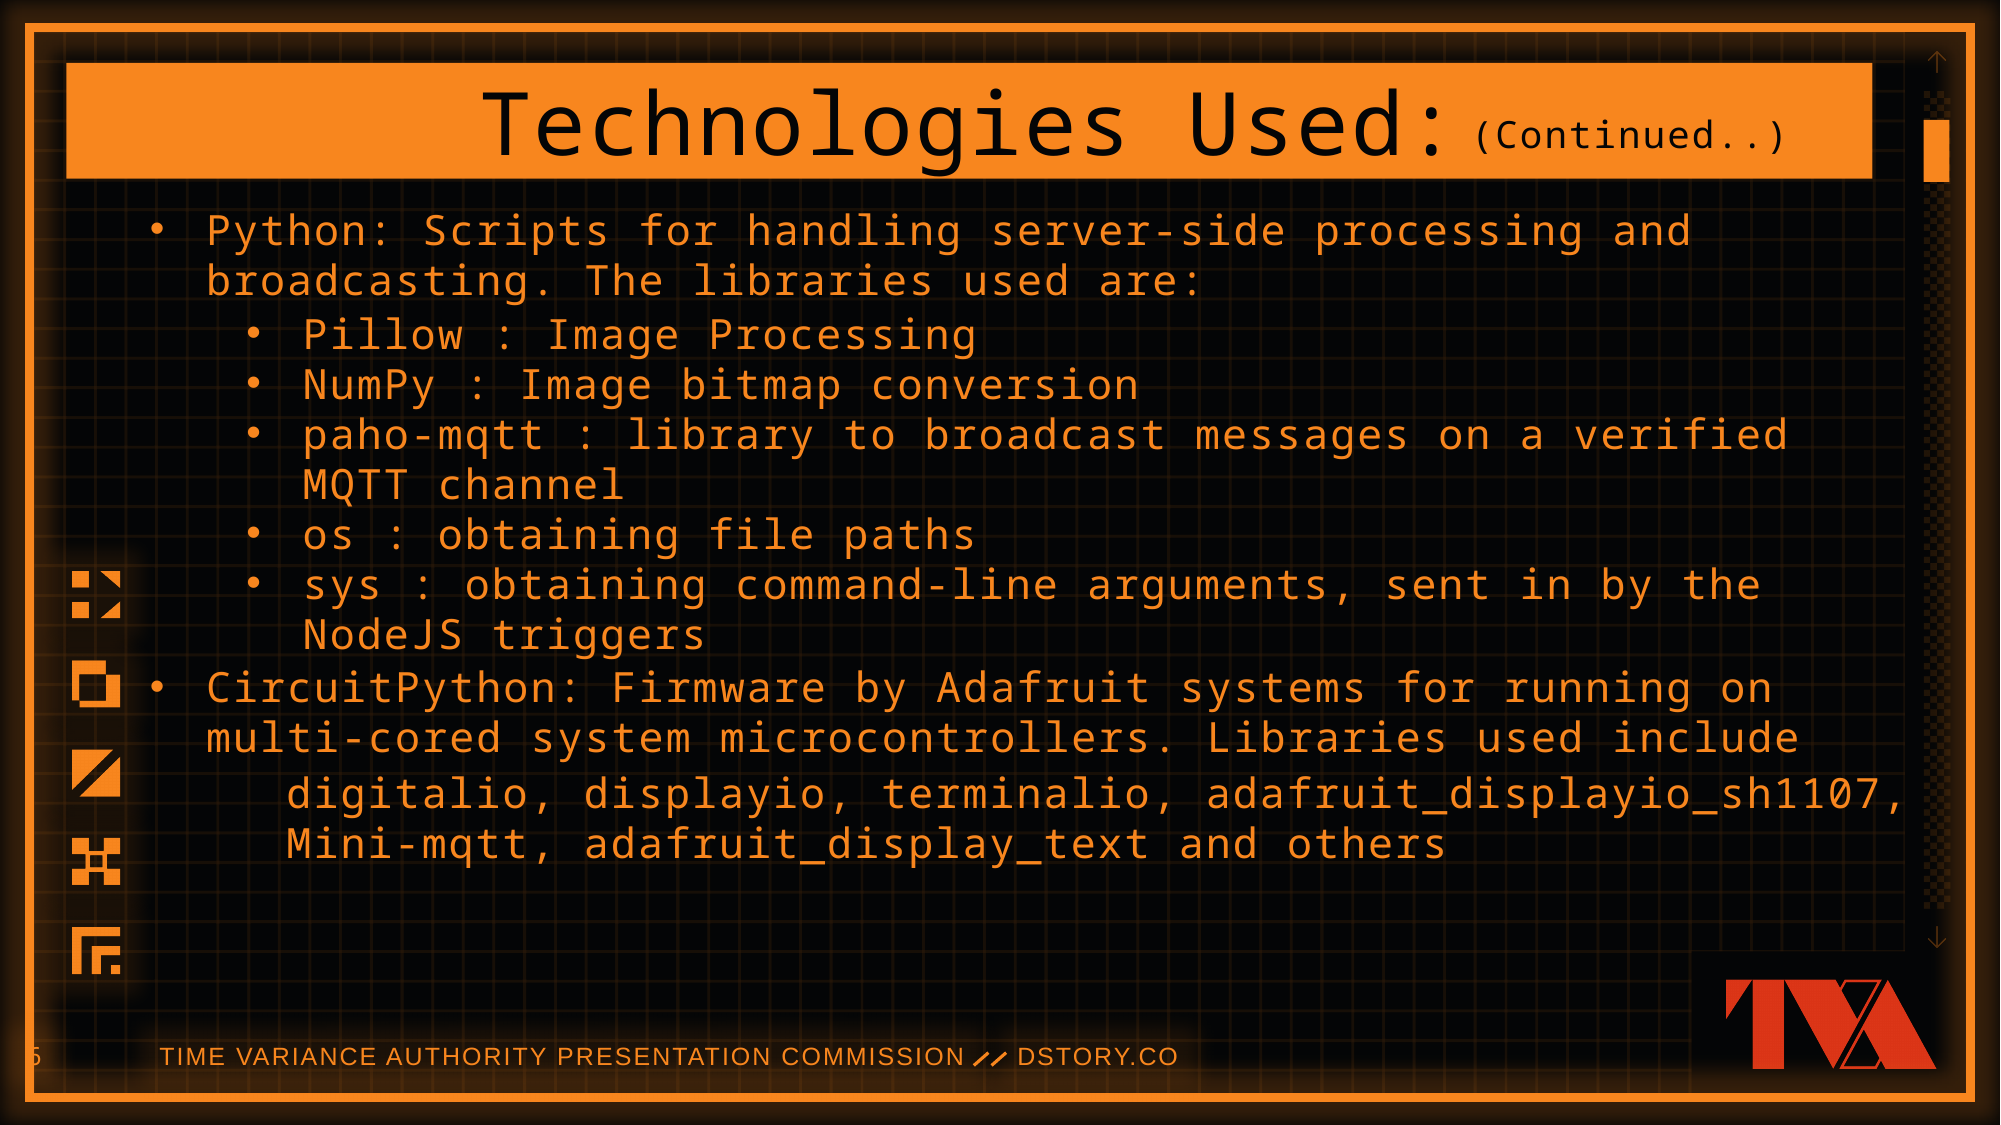

Technologies Used:
(Continued..)

Python: Scripts for handling server-side processing and broadcasting. The libraries used are:
Pillow : Image Processing
NumPy : Image bitmap conversion
paho-mqtt : library to broadcast messages on a verified MQTT channel
os : obtaining file paths
sys : obtaining command-line arguments, sent in by the NodeJS triggers
CircuitPython: Firmware by Adafruit systems for running on multi-cored system microcontrollers. Libraries used include

digitalio, displayio, terminalio, adafruit_displayio_sh1107, Mini-mqtt, adafruit_display_text and others